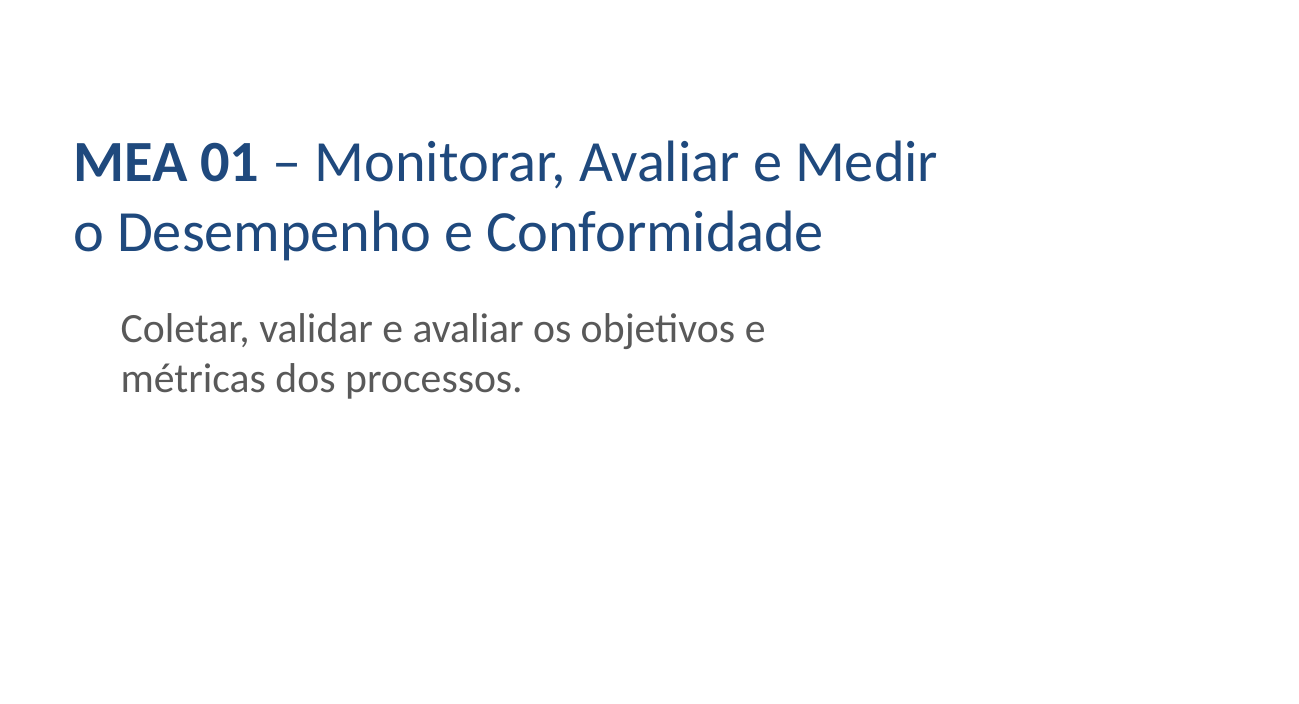

MEA 01 – Monitorar, Avaliar e Medir o Desempenho e Conformidade
Coletar, validar e avaliar os objetivos e métricas dos processos.